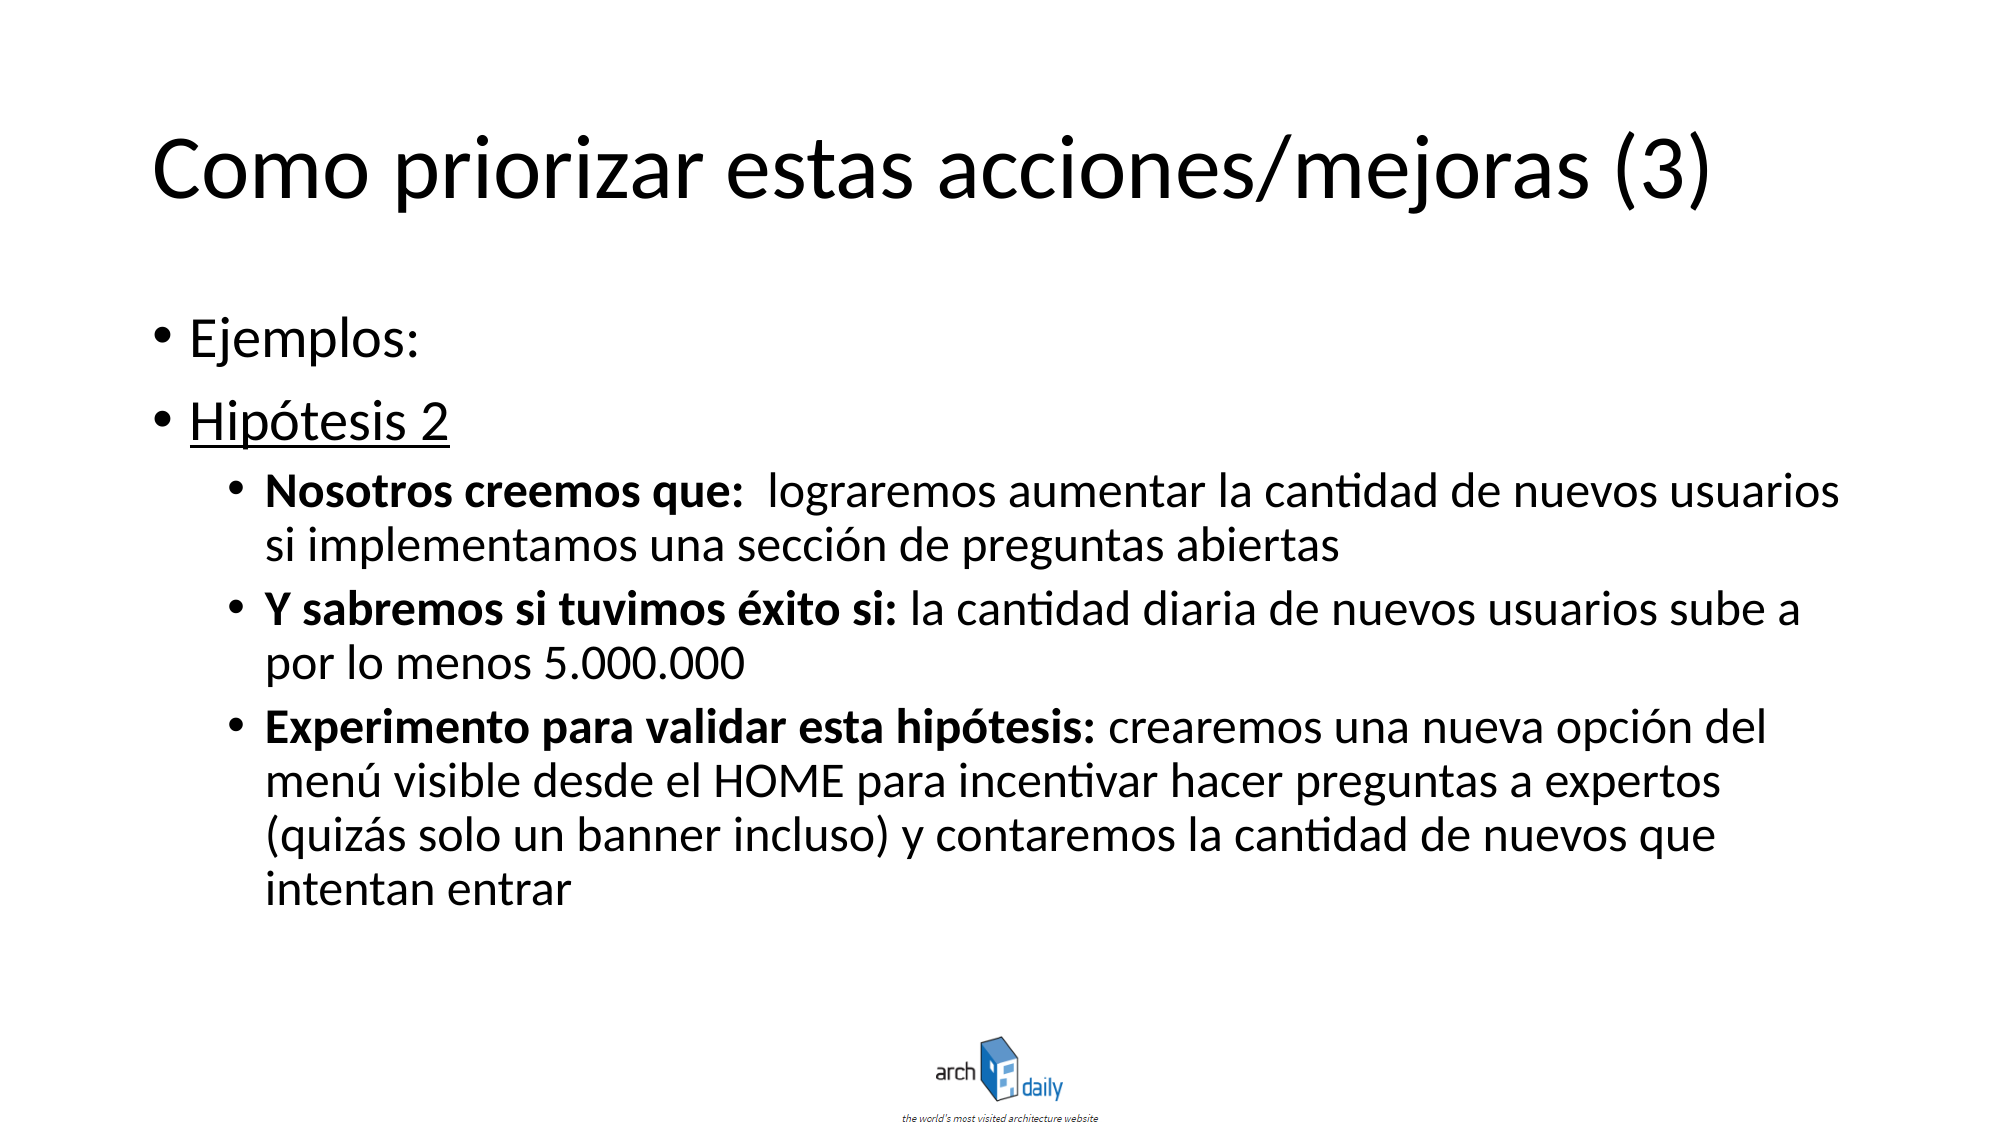

# Como priorizar estas acciones/mejoras (3)
Ejemplos:
Hipótesis 2
Nosotros creemos que:  lograremos aumentar la cantidad de nuevos usuarios si implementamos una sección de preguntas abiertas
Y sabremos si tuvimos éxito si: la cantidad diaria de nuevos usuarios sube a por lo menos 5.000.000
Experimento para validar esta hipótesis: crearemos una nueva opción del menú visible desde el HOME para incentivar hacer preguntas a expertos (quizás solo un banner incluso) y contaremos la cantidad de nuevos que intentan entrar